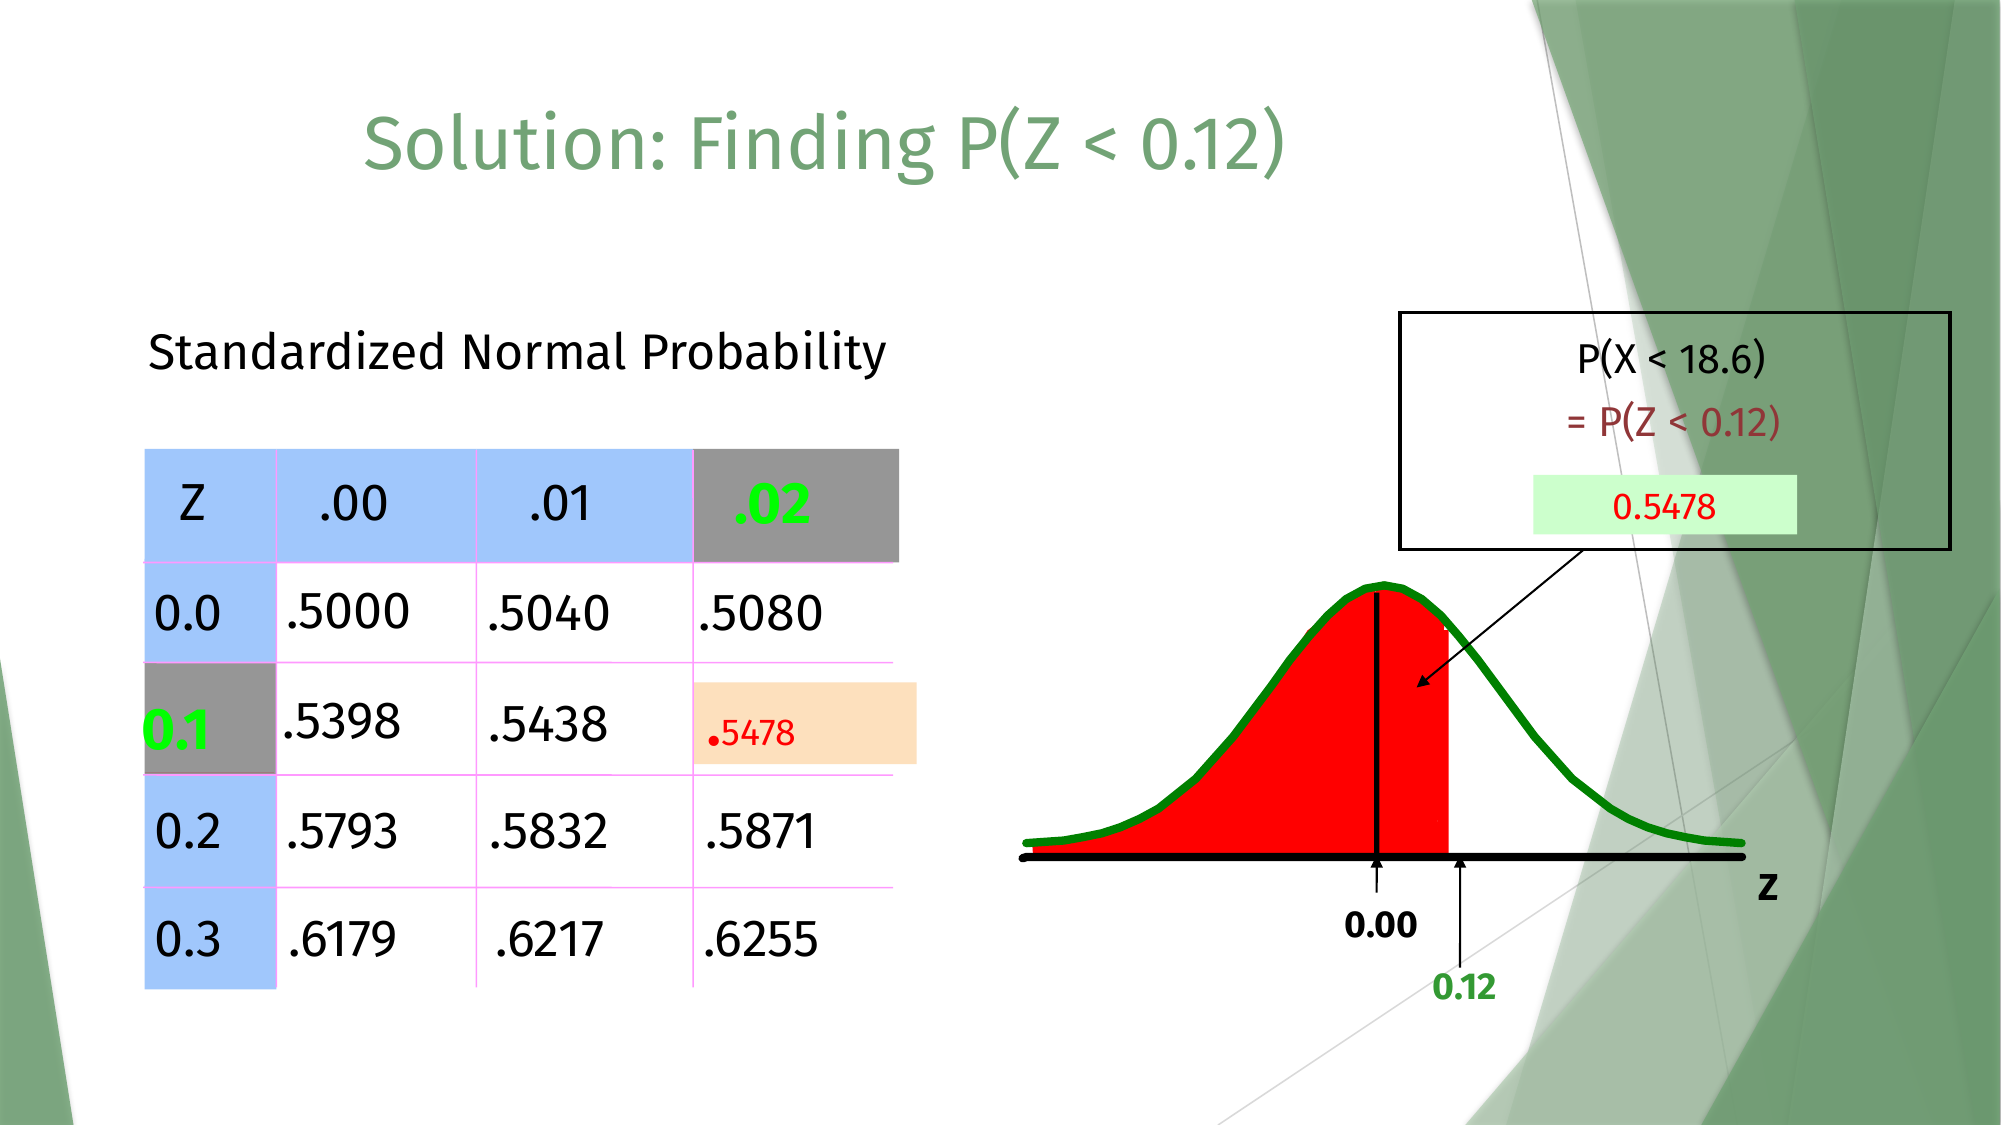

Solution: Finding P(Z < 0.12)
Standardized Normal Probability

P(X < 18.6)
= P(Z < 0.12)

.02

Z
.00
.01

.5000
0.0
.5040
.5080

.5398
.5438
.5478
0.1

0.2
.5793
.5832
.5871

0.3
.6179
.6217
.6255
0.5478

Z

0.00

0.12